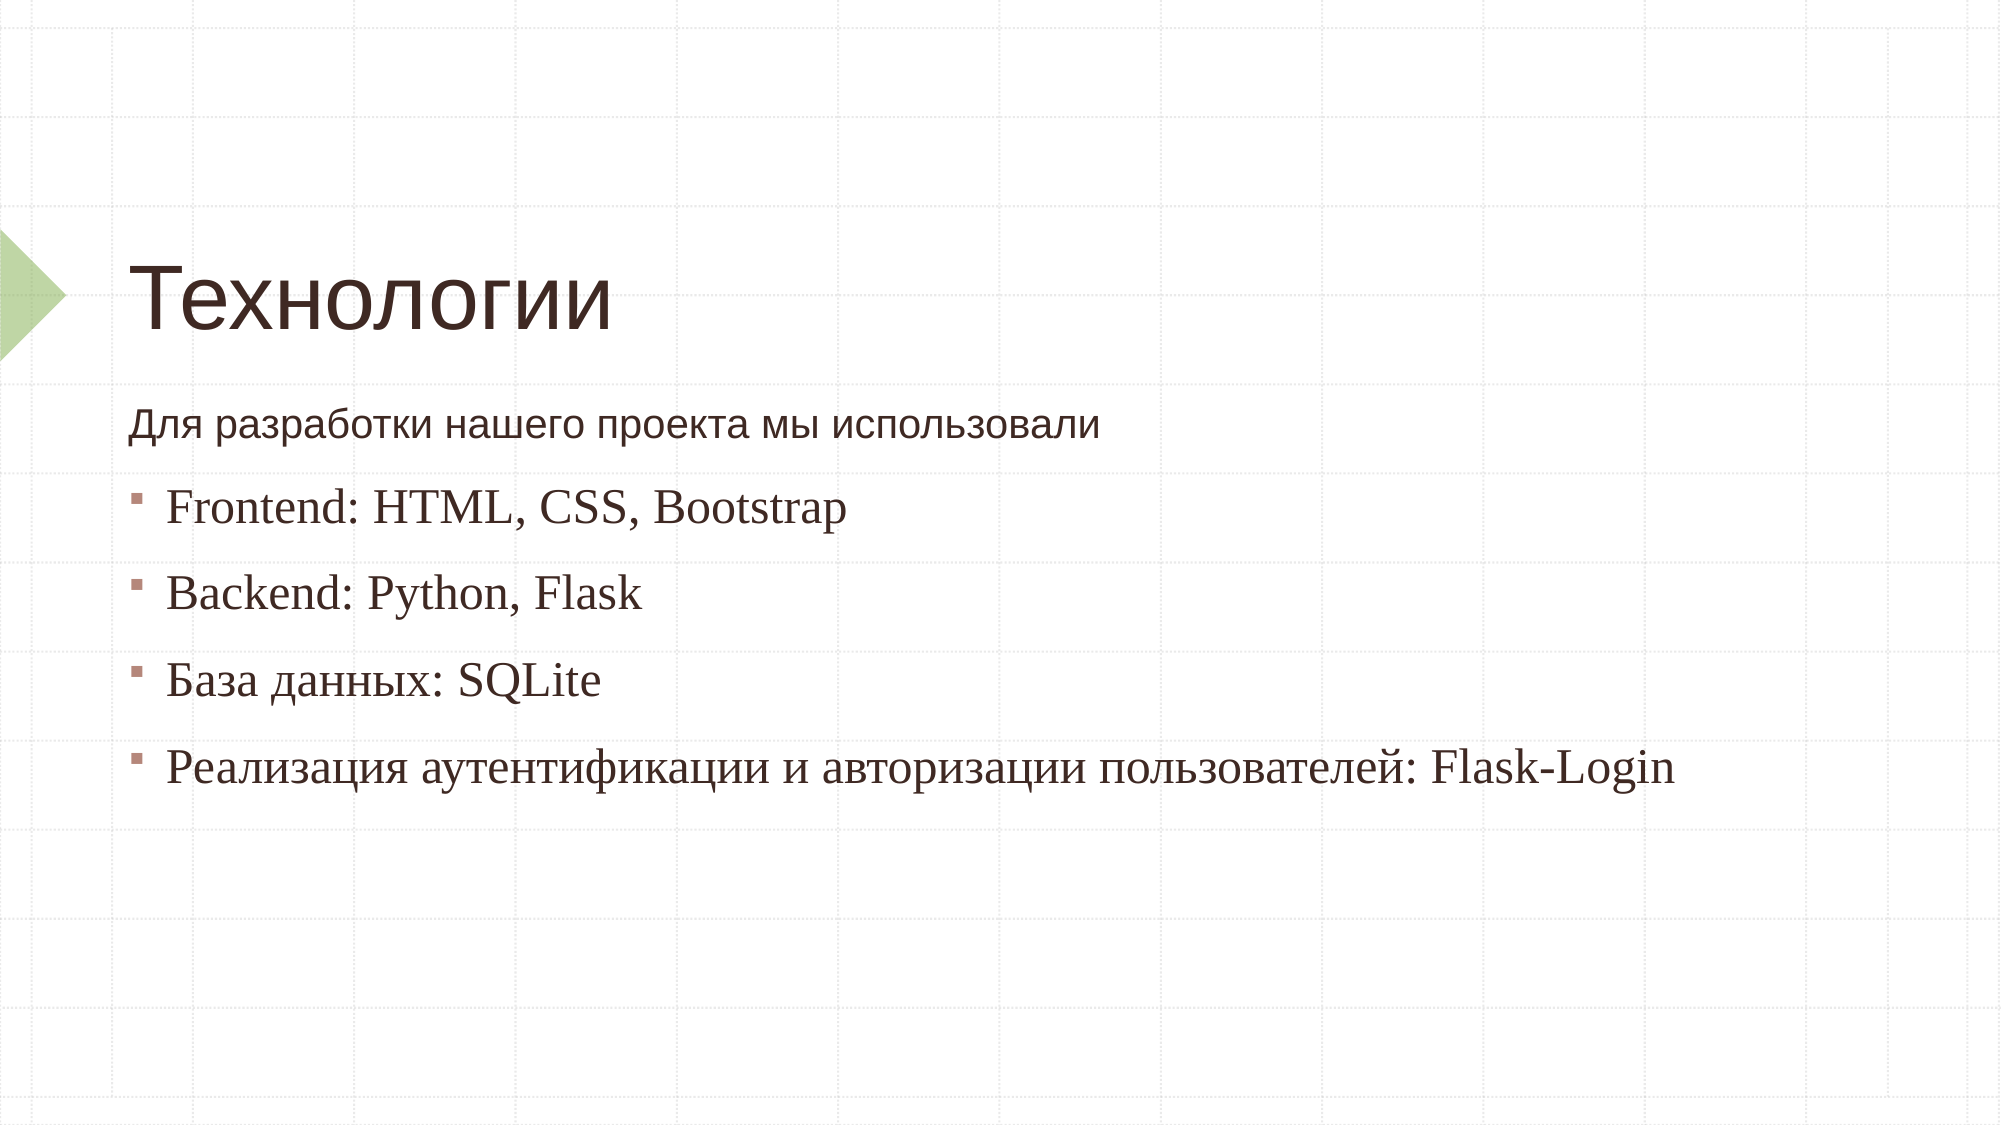

# Технологии
Для разработки нашего проекта мы использовали
Frontend: HTML, CSS, Bootstrap
Backend: Python, Flask
База данных: SQLite
Реализация аутентификации и авторизации пользователей: Flask-Login